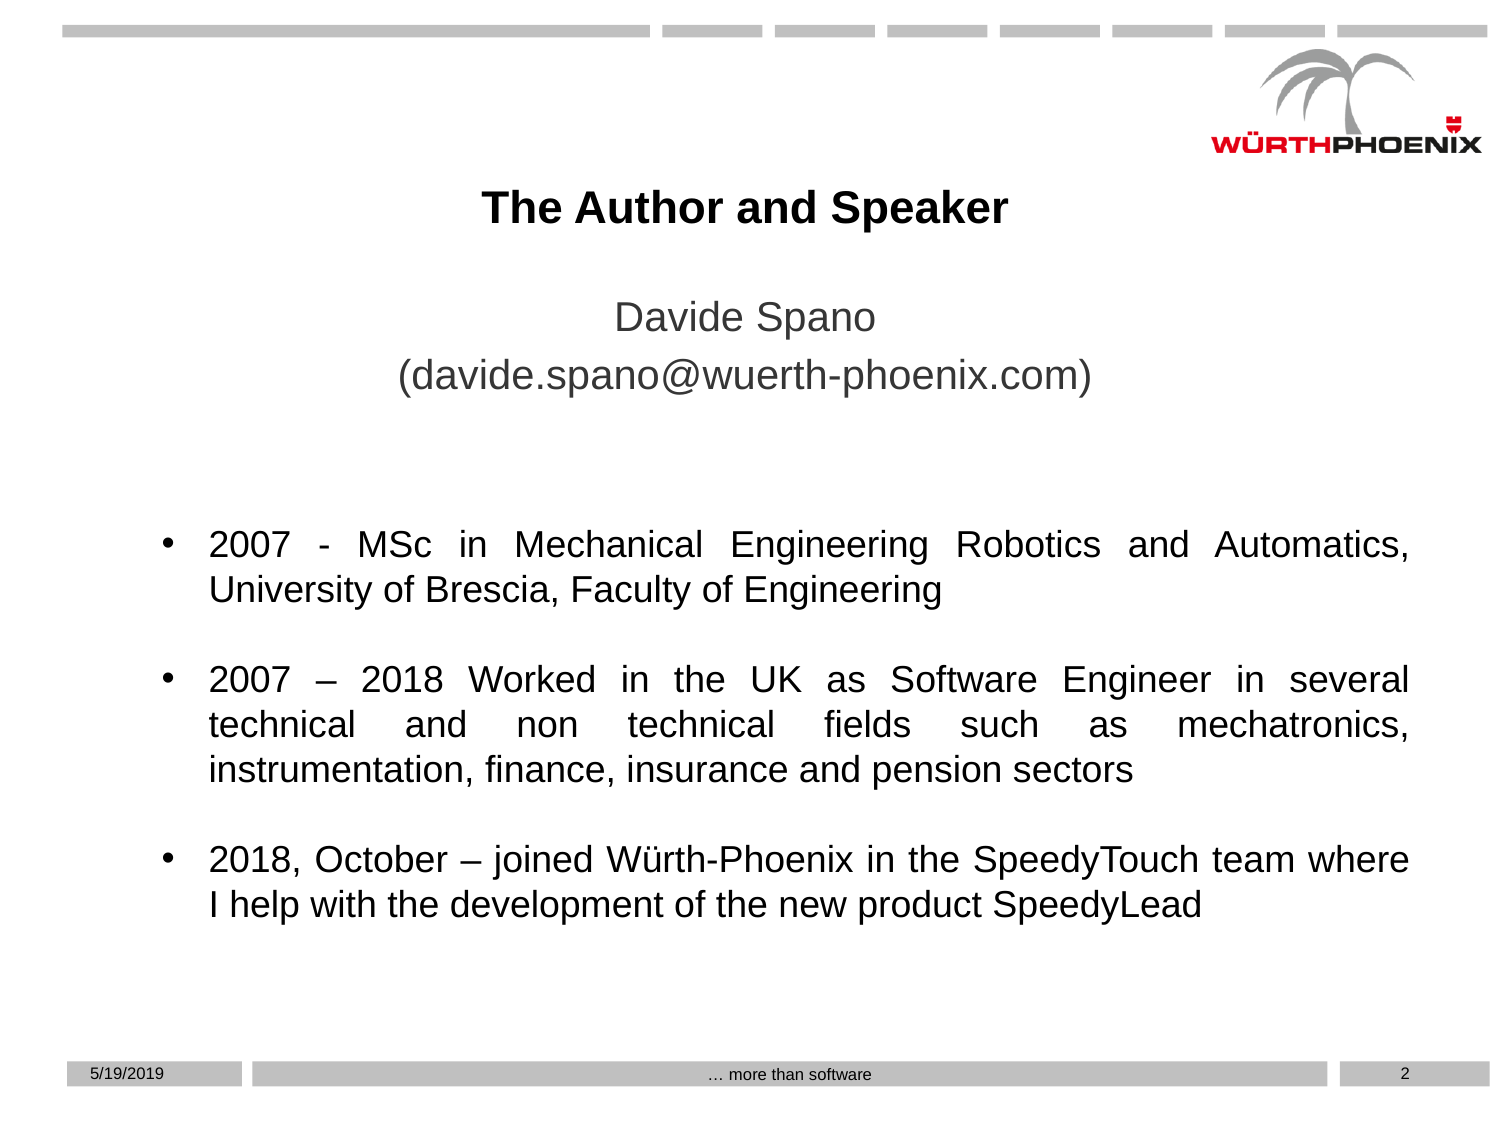

# The Author and Speaker
Davide Spano
(davide.spano@wuerth-phoenix.com)
2007 - MSc in Mechanical Engineering Robotics and Automatics, University of Brescia, Faculty of Engineering

2007 – 2018 Worked in the UK as Software Engineer in several technical and non technical fields such as mechatronics, instrumentation, finance, insurance and pension sectors

2018, October – joined Würth-Phoenix in the SpeedyTouch team where I help with the development of the new product SpeedyLead
5/19/2019
2